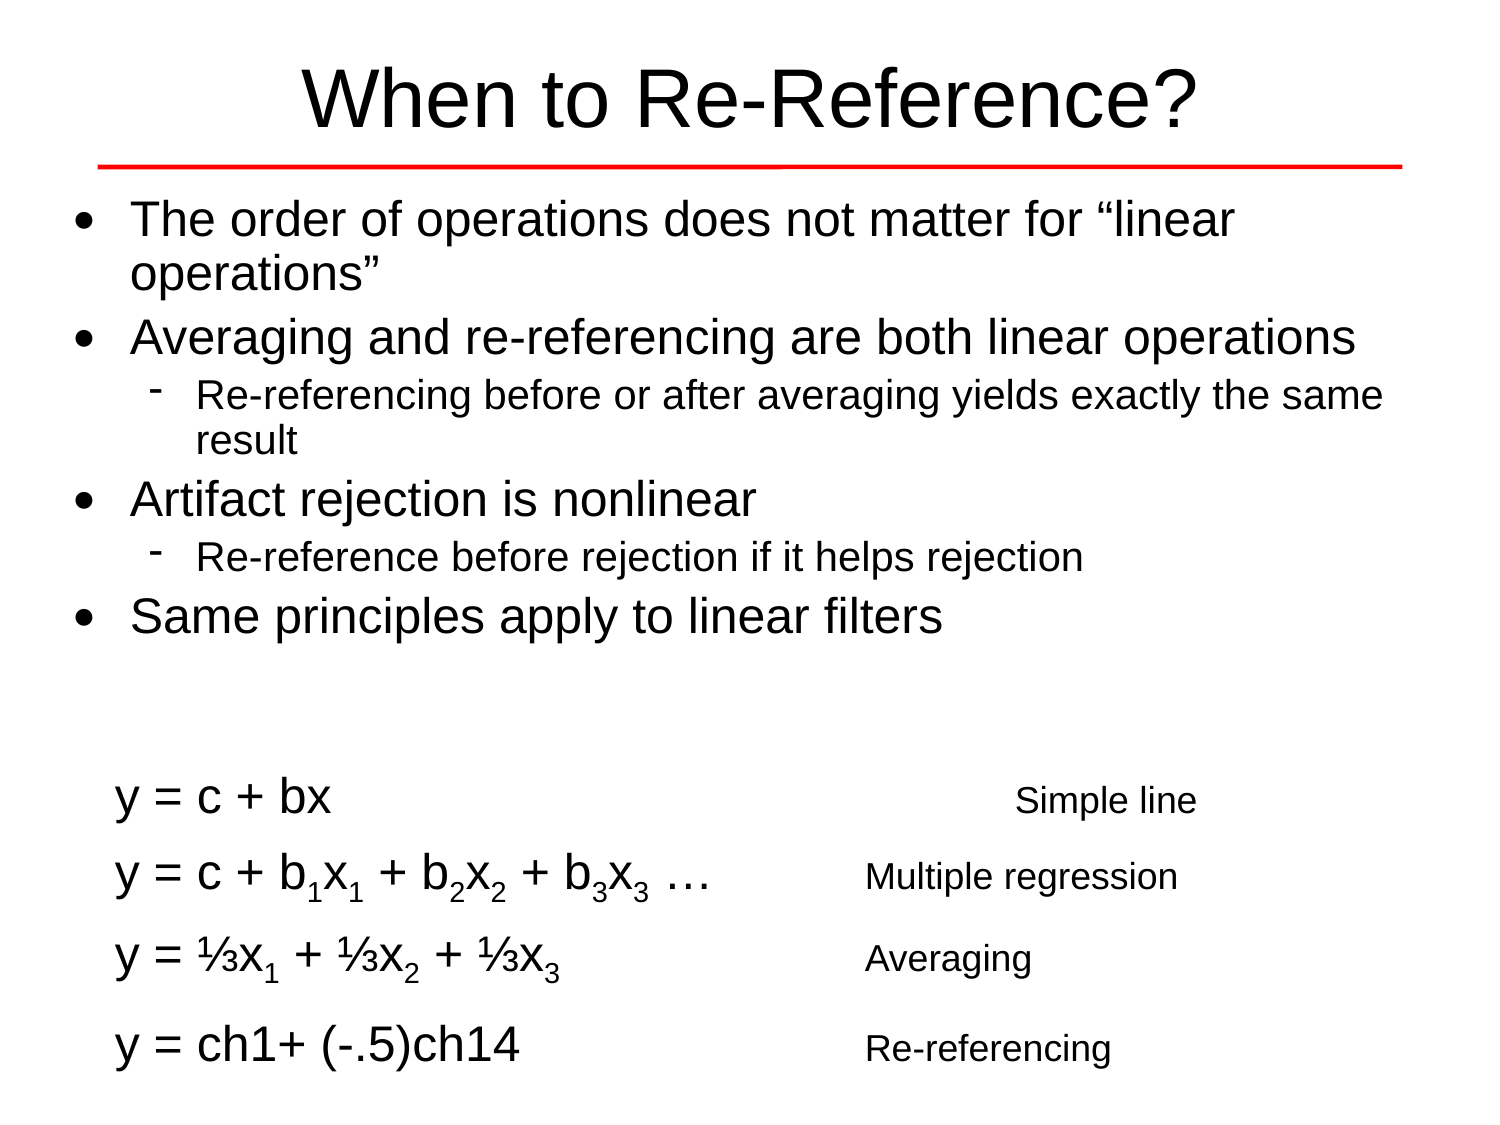

# When to Re-Reference?

The order of operations does not matter for “linear operations”
Averaging and re-referencing are both linear operations
Re-referencing before or after averaging yields exactly the same result
Artifact rejection is nonlinear
Re-reference before rejection if it helps rejection
Same principles apply to linear filters
y = c + bx					Simple line
y = c + b1x1 + b2x2 + b3x3 …		Multiple regression
y = ⅓x1 + ⅓x2 + ⅓x3			Averaging
y = ch1+ (-.5)ch14			Re-referencing